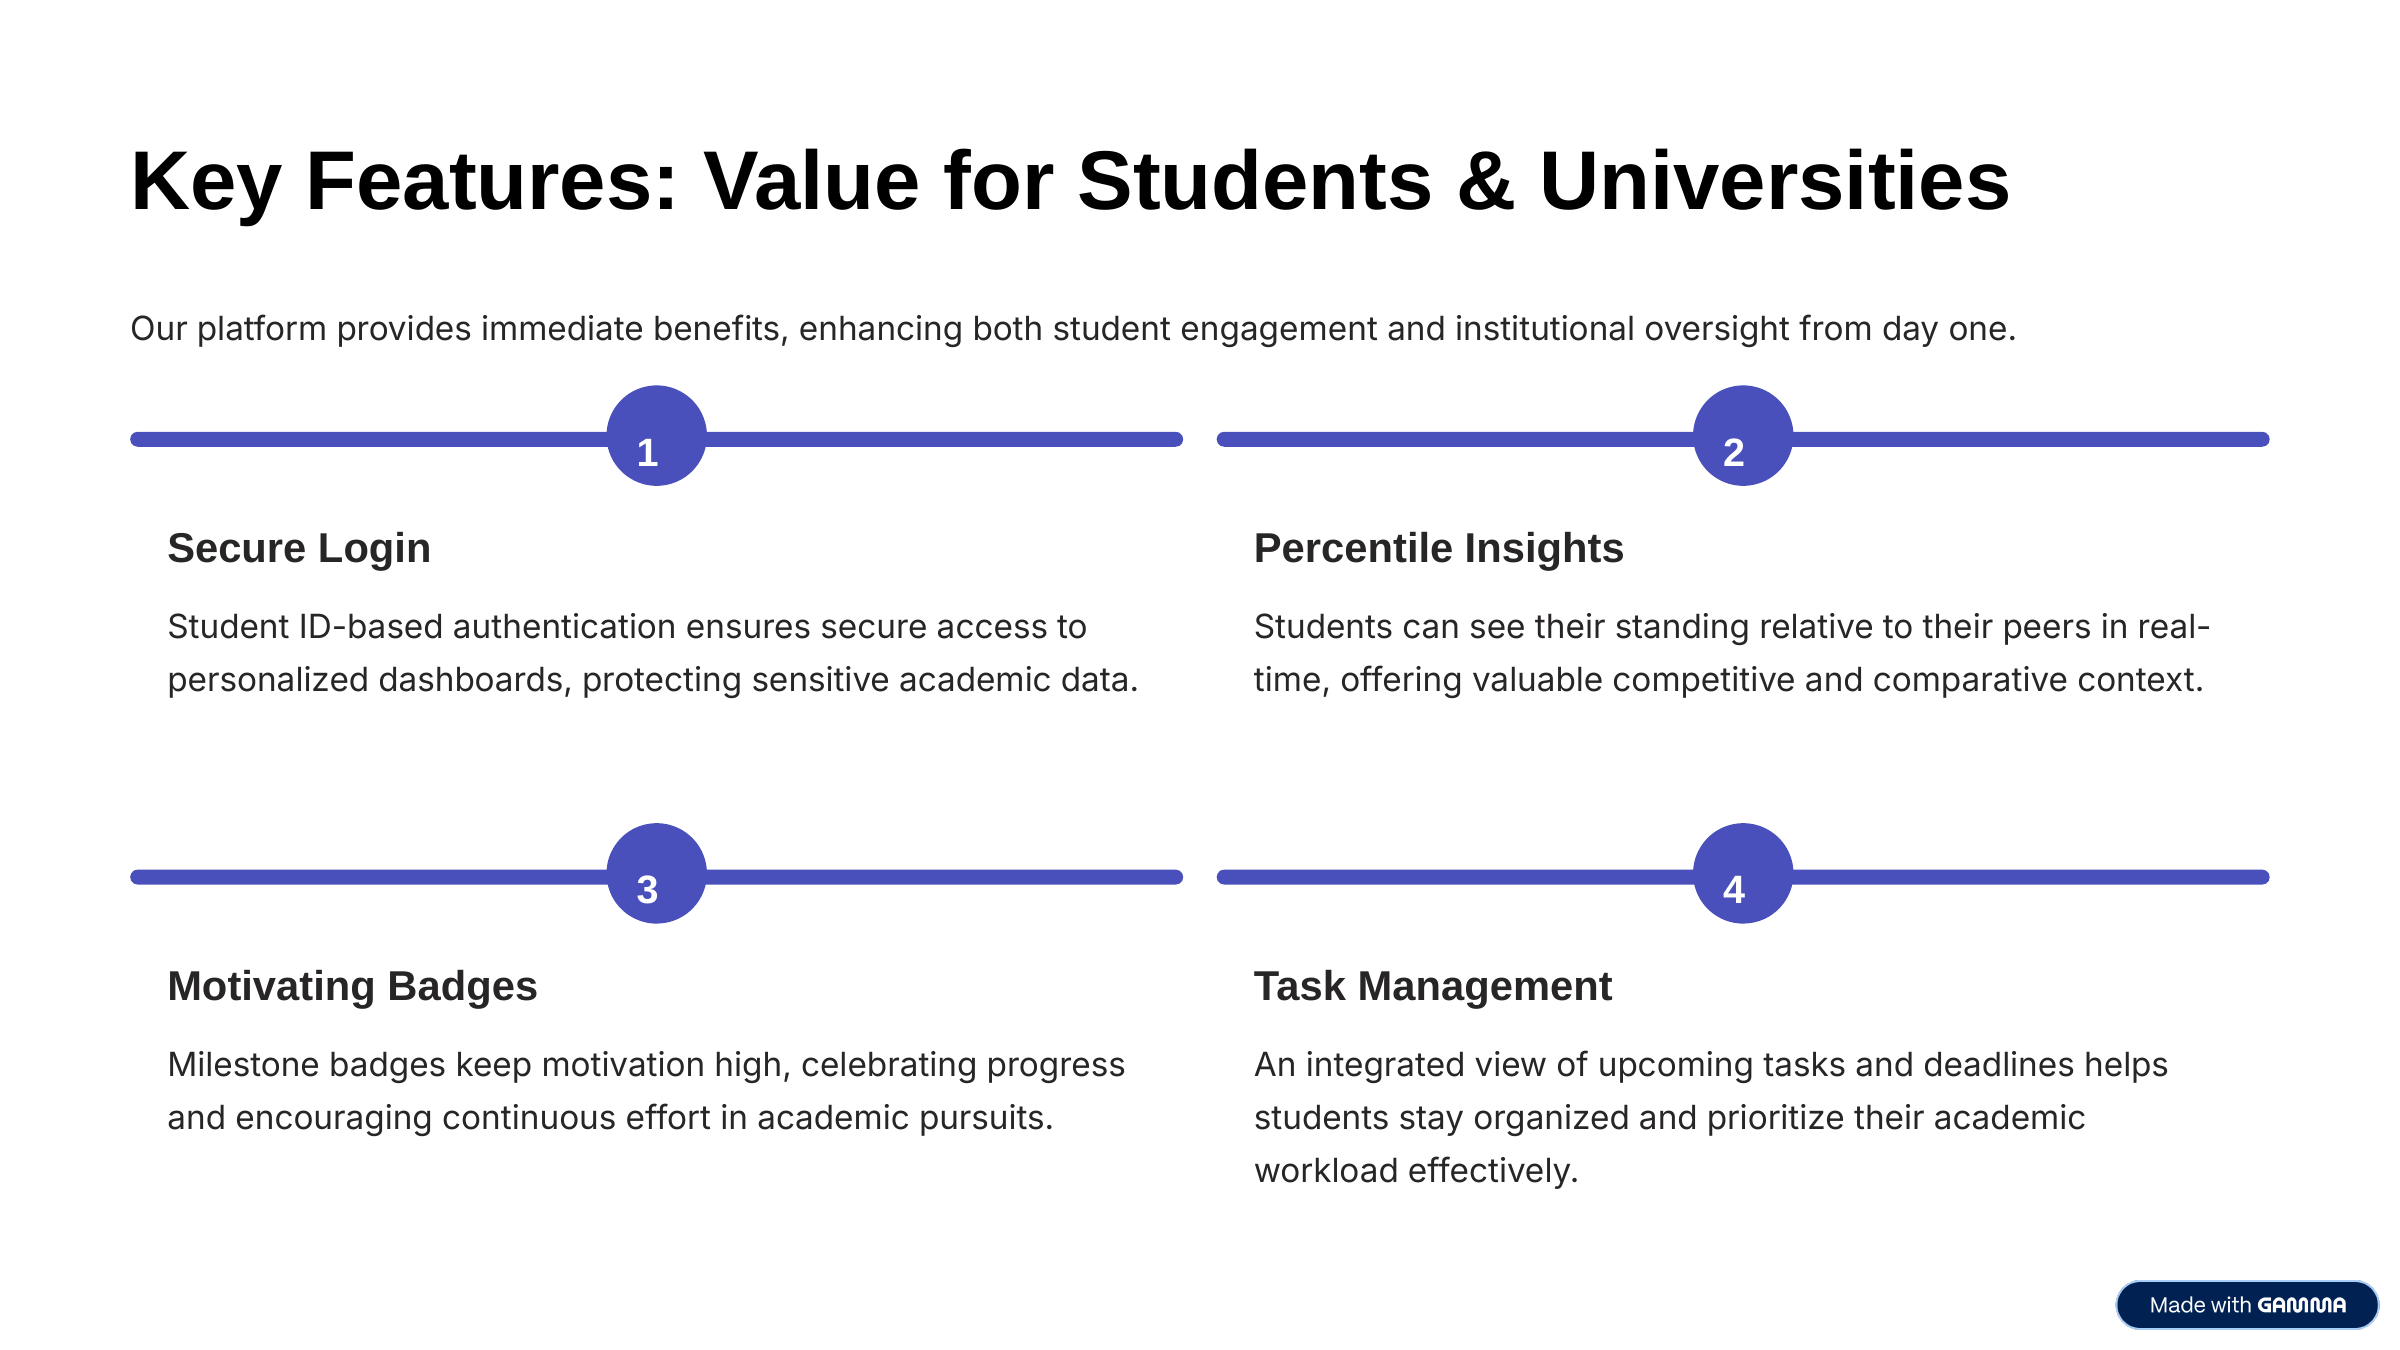

Key Features: Value for Students & Universities
Our platform provides immediate benefits, enhancing both student engagement and institutional oversight from day one.

1
2

Secure Login
Percentile Insights
Student ID-based authentication ensures secure access to personalized dashboards, protecting sensitive academic data.
Students can see their standing relative to their peers in real-time, offering valuable competitive and comparative context.

3
4

Motivating Badges
Task Management
Milestone badges keep motivation high, celebrating progress and encouraging continuous effort in academic pursuits.
An integrated view of upcoming tasks and deadlines helps students stay organized and prioritize their academic workload effectively.